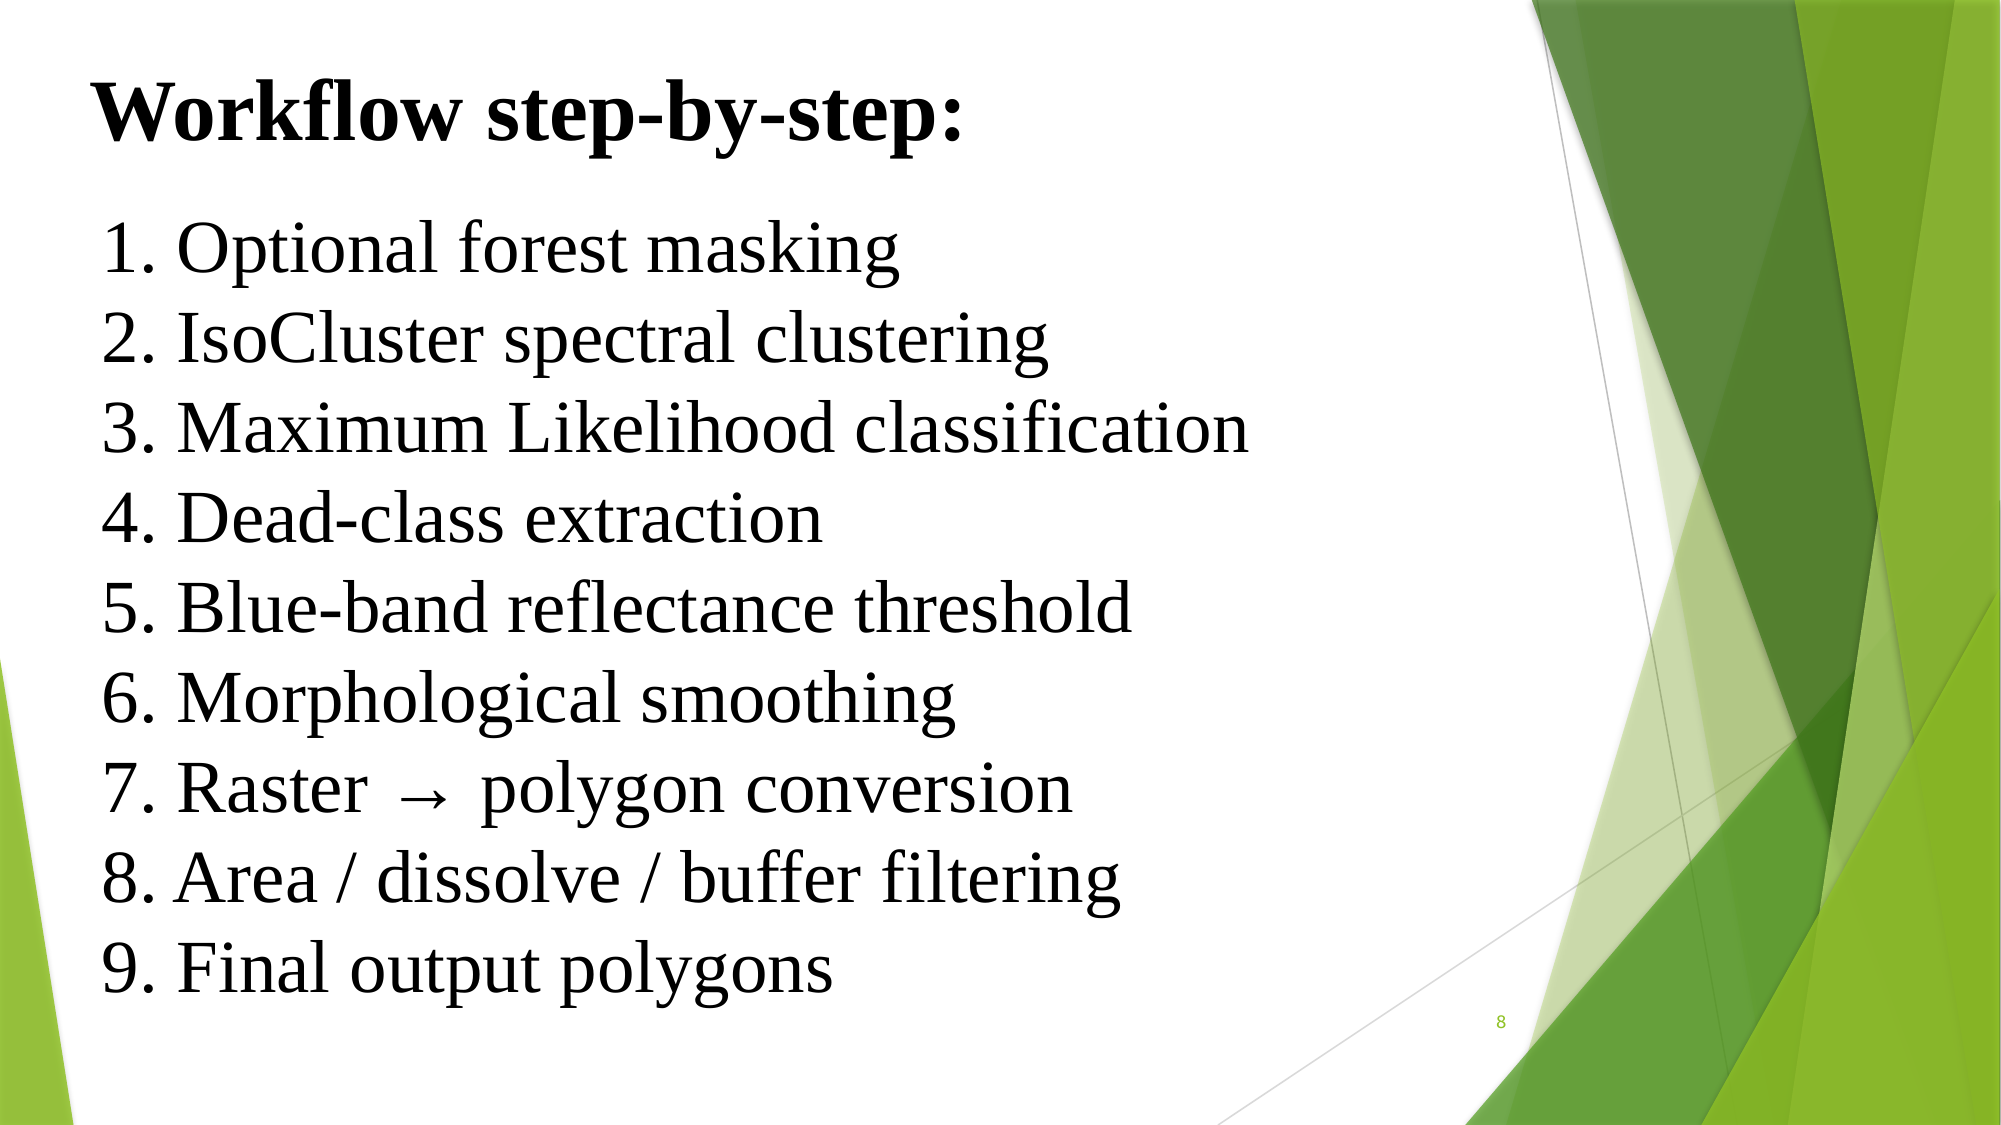

Workflow step-by-step:

1. Optional forest masking
2. IsoCluster spectral clustering
3. Maximum Likelihood classification
4. Dead-class extraction
5. Blue-band reflectance threshold
6. Morphological smoothing
7. Raster → polygon conversion
8. Area / dissolve / buffer filtering
9. Final output polygons
8